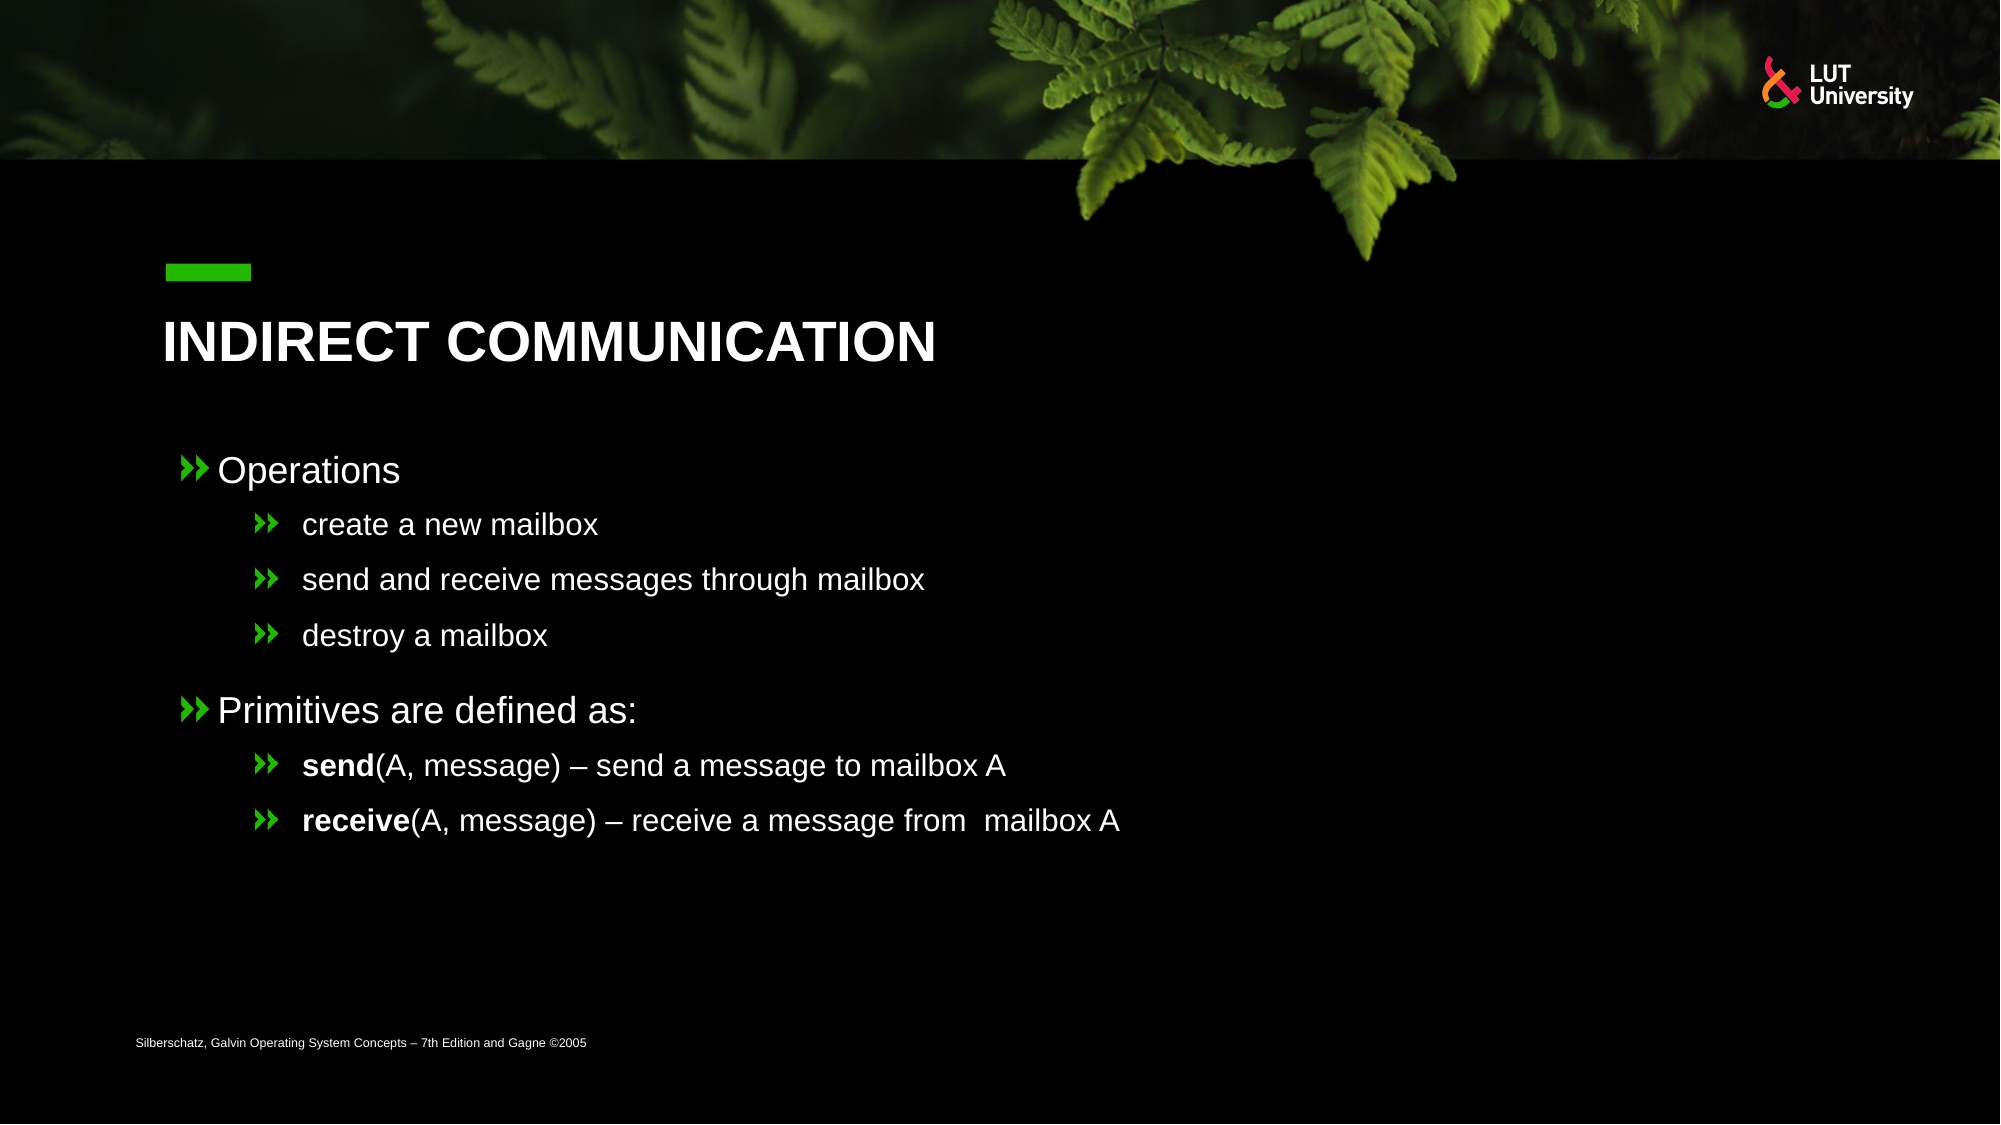

# Indirect Communication
Operations
create a new mailbox
send and receive messages through mailbox
destroy a mailbox
Primitives are defined as:
send(A, message) – send a message to mailbox A
receive(A, message) – receive a message from  mailbox A
Silberschatz, Galvin Operating System Concepts – 7th Edition and Gagne ©2005